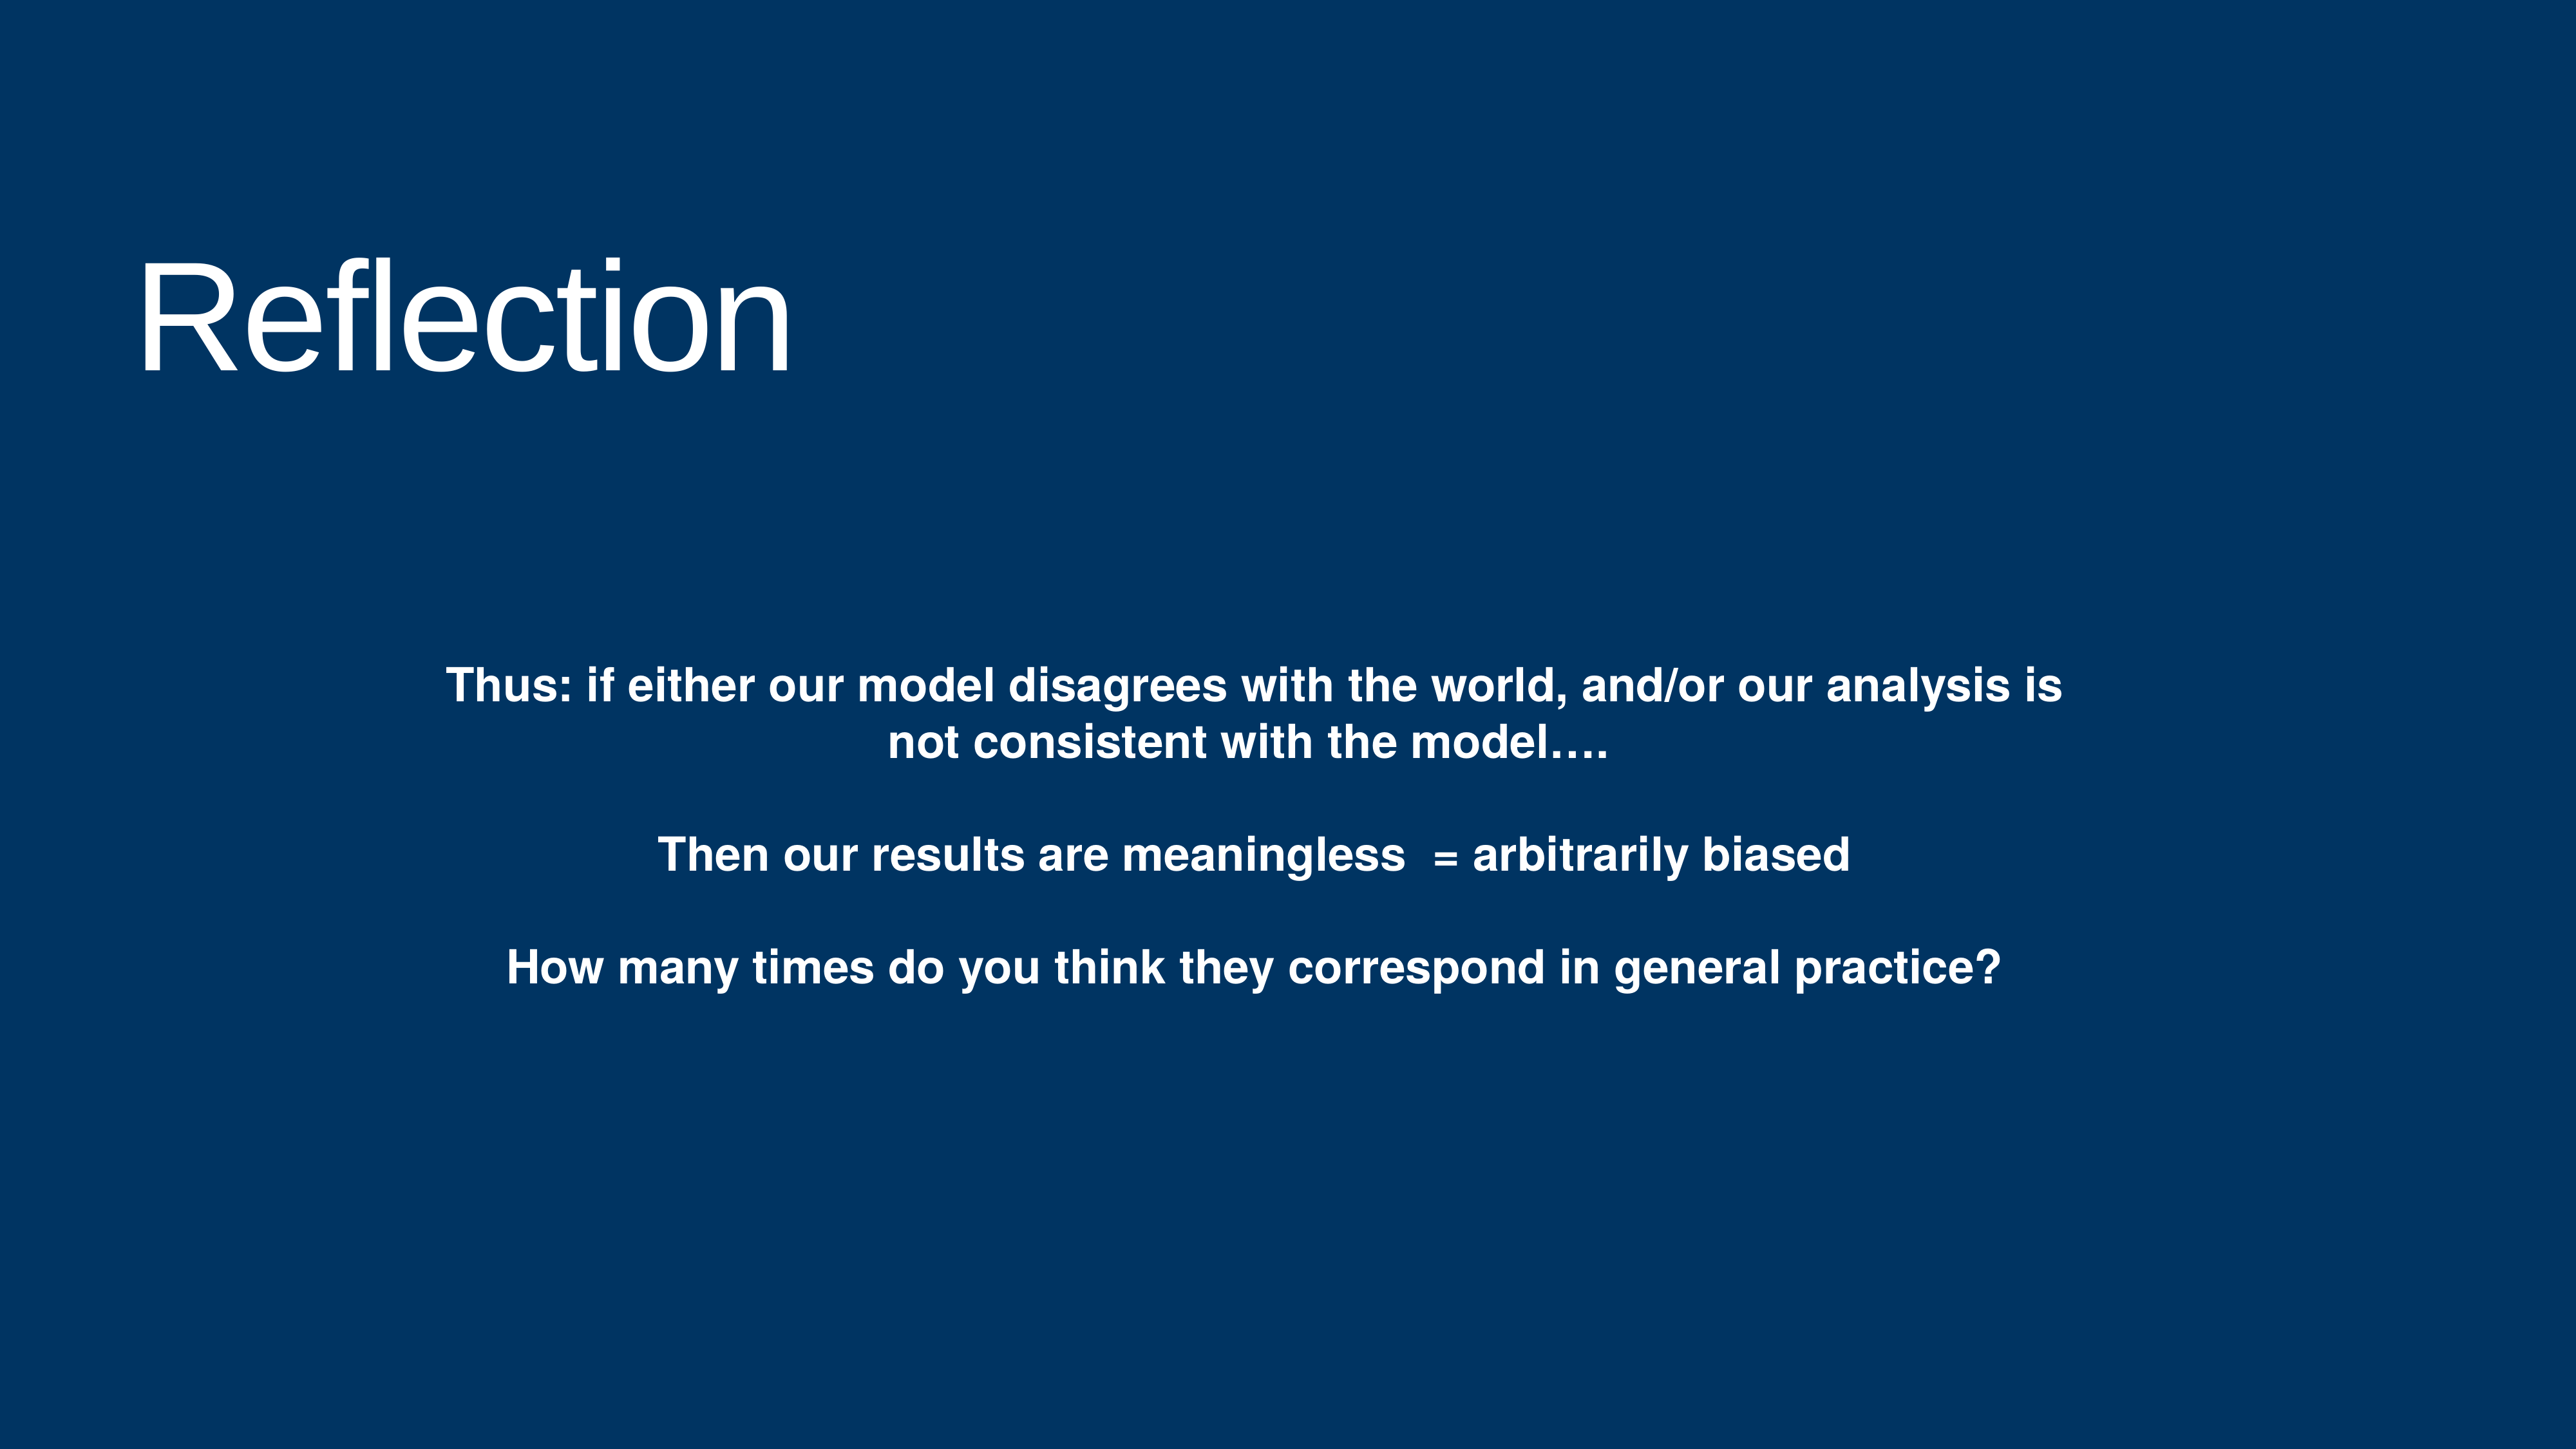

# Reflection
Thus: if either our model disagrees with the world, and/or our analysis is not consistent with the model….

Then our results are meaningless  = arbitrarily biased

How many times do you think they correspond in general practice?